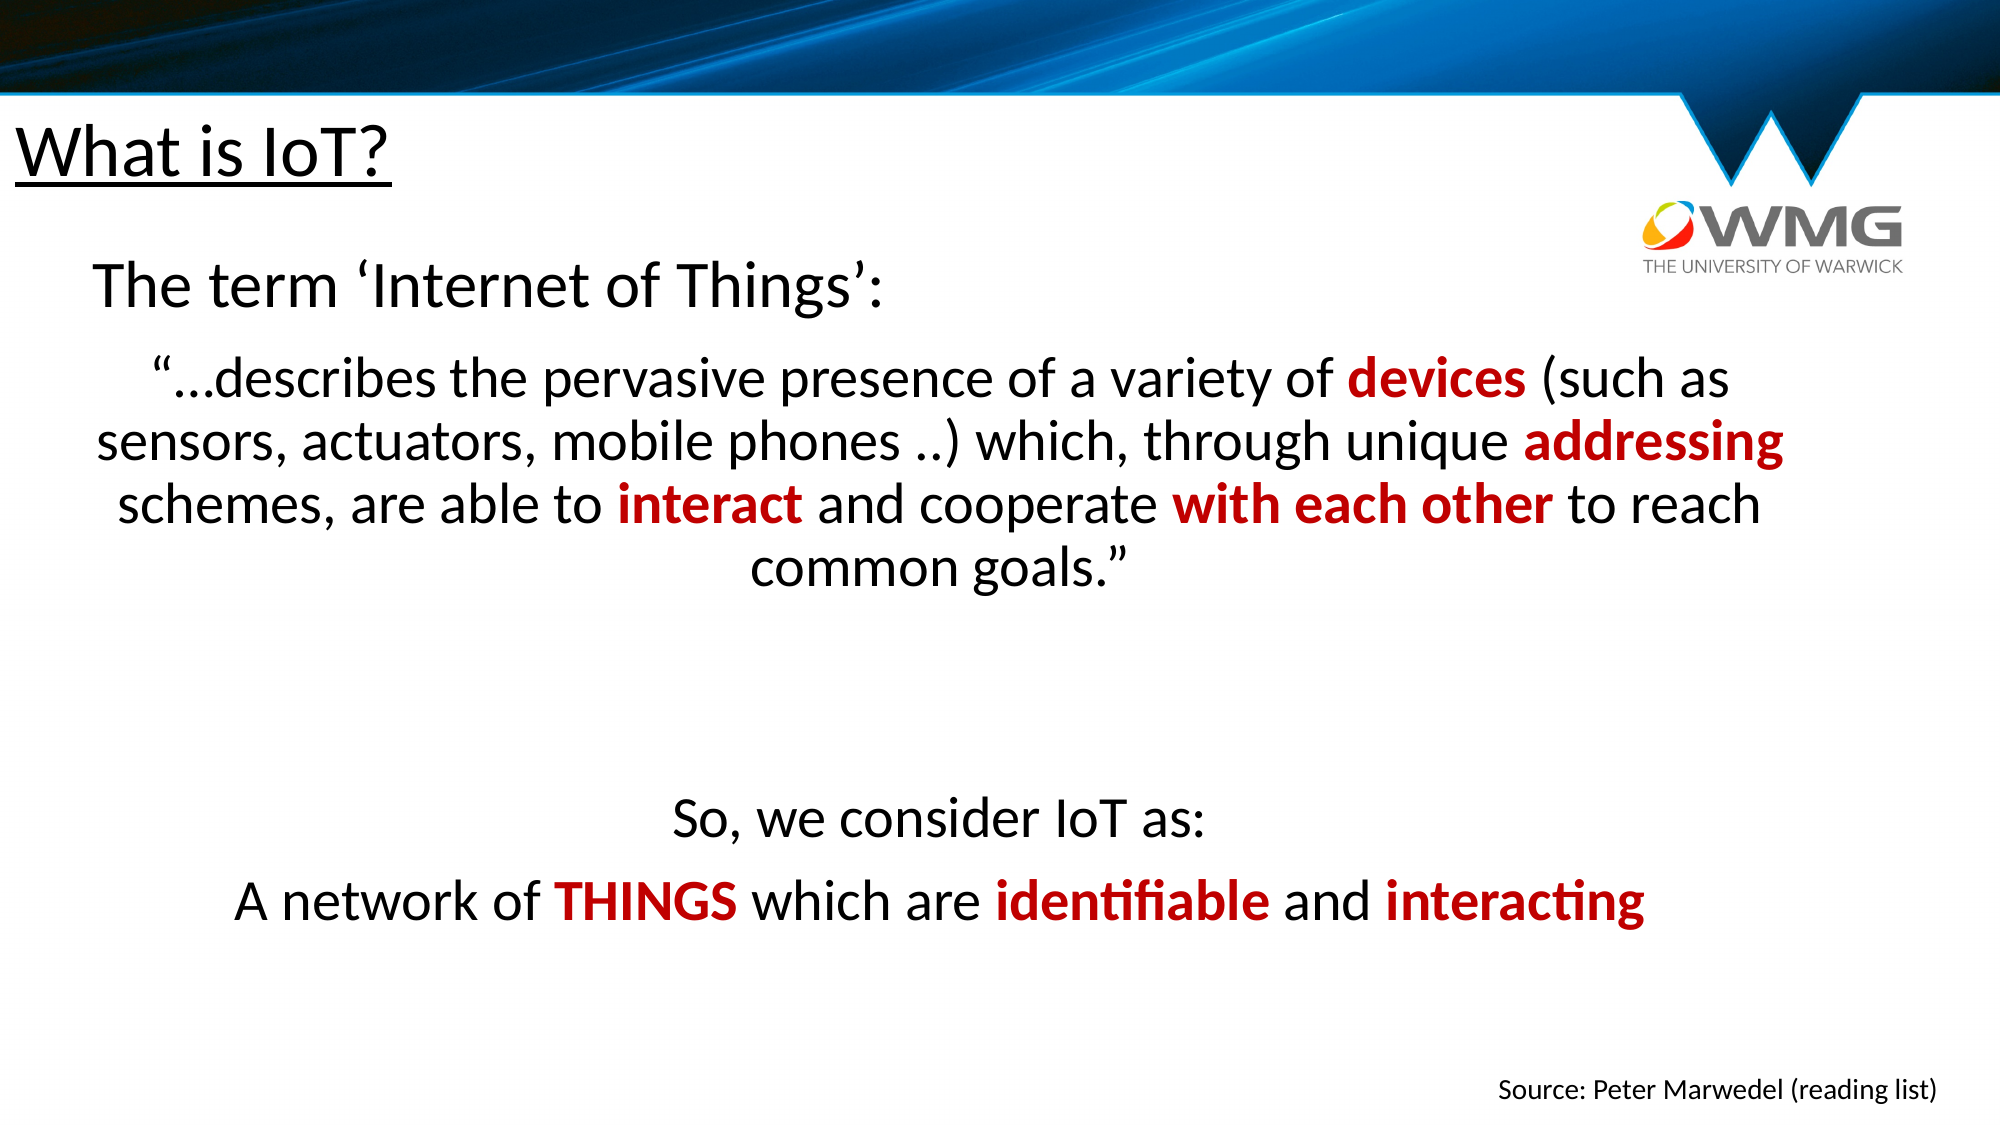

# What is IoT?
The term ‘Internet of Things’:
“…describes the pervasive presence of a variety of devices (such as sensors, actuators, mobile phones ..) which, through unique addressing schemes, are able to interact and cooperate with each other to reach common goals.”

So, we consider IoT as:
A network of THINGS which are identifiable and interacting
Source: Peter Marwedel (reading list)